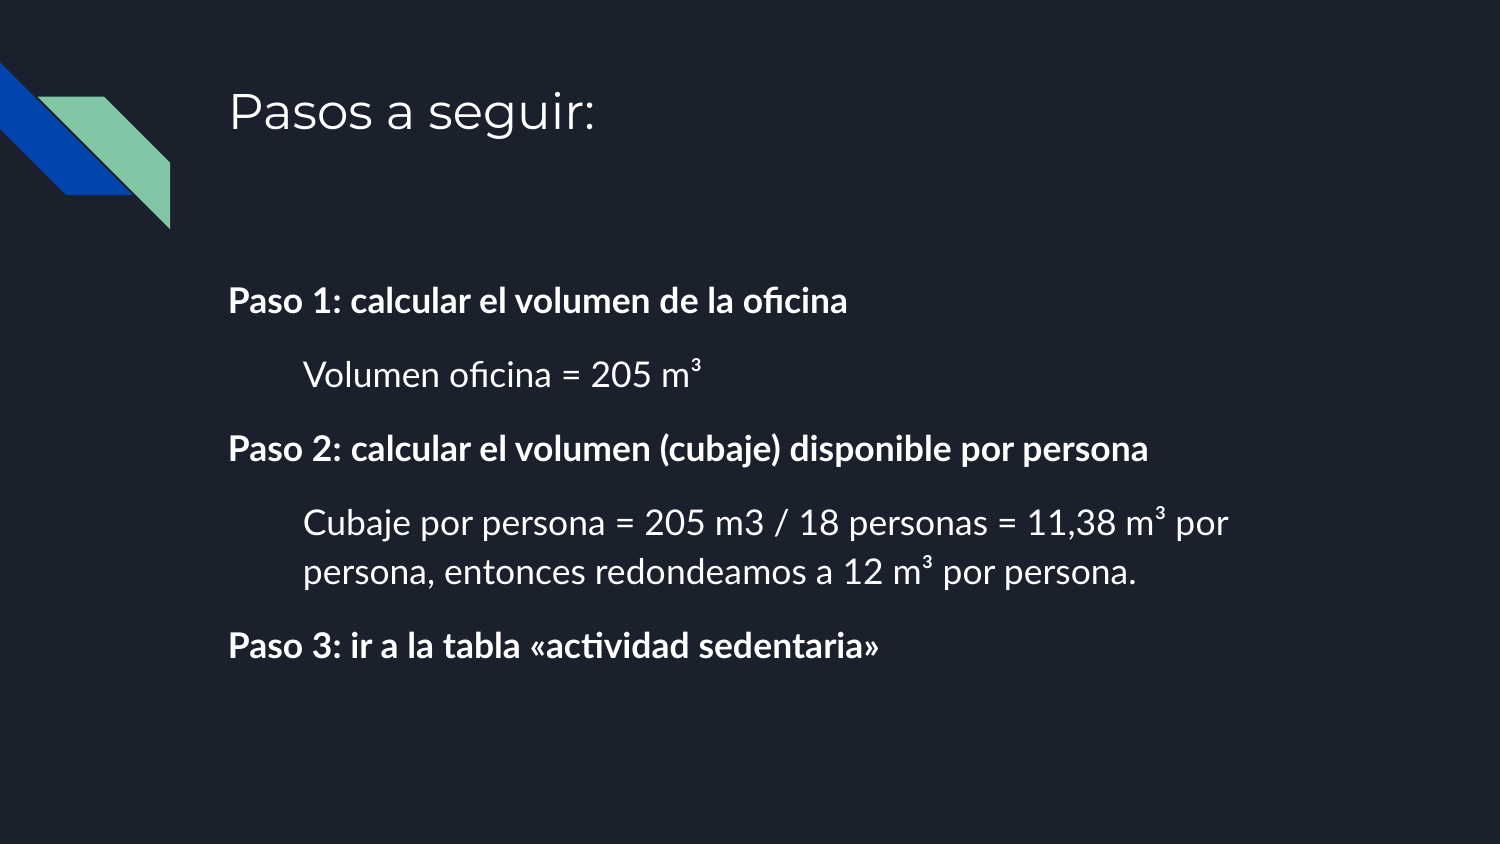

# Pasos a seguir:
Paso 1: calcular el volumen de la oficina
Volumen oficina = 205 m³
Paso 2: calcular el volumen (cubaje) disponible por persona
Cubaje por persona = 205 m3 / 18 personas = 11,38 m³ por persona, entonces redondeamos a 12 m³ por persona.
Paso 3: ir a la tabla «actividad sedentaria»